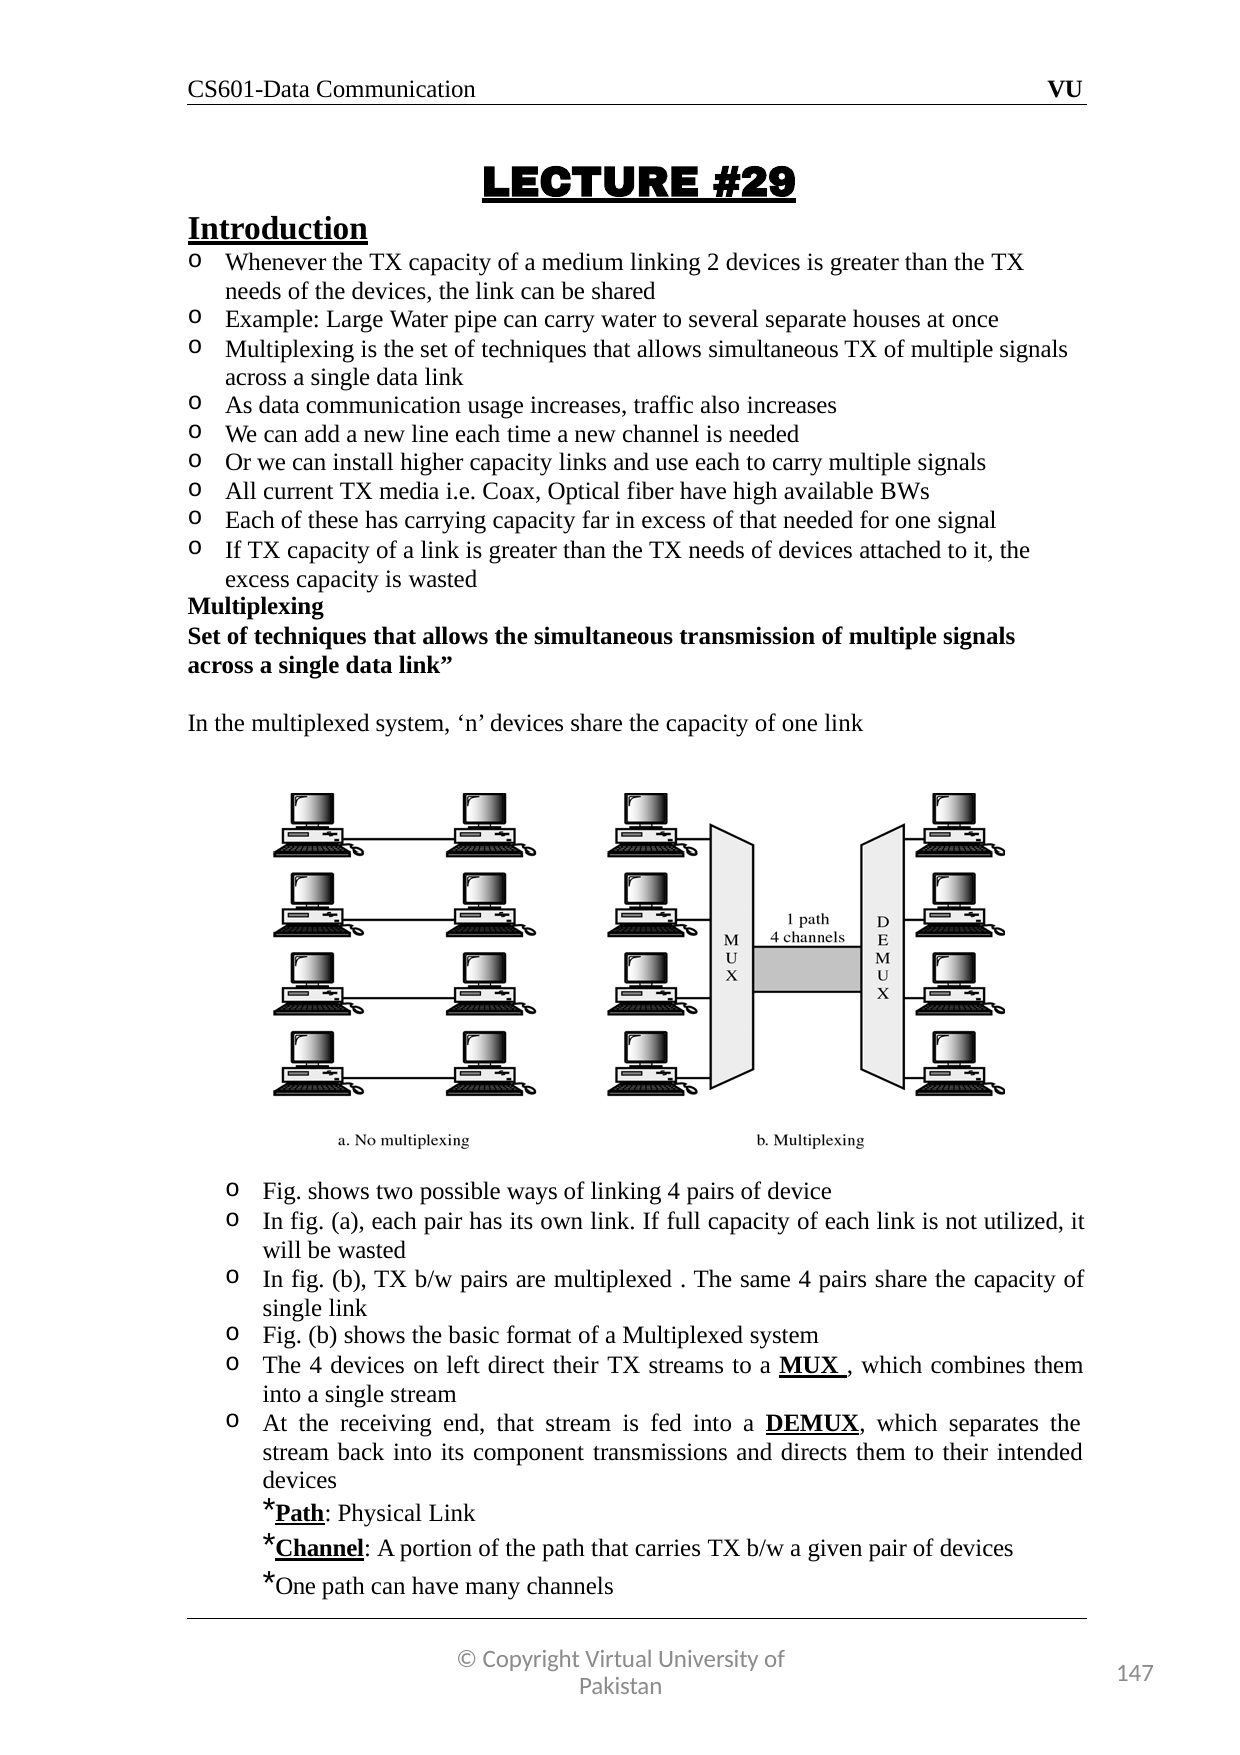

CS601-Data Communication
VU

LECTURE #29
Introduction
Whenever the TX capacity of a medium linking 2 devices is greater than the TX  needs of the devices, the link can be shared
Example: Large Water pipe can carry water to several separate houses at once
Multiplexing is the set of techniques that allows simultaneous TX of multiple signals  across a single data link
As data communication usage increases, traffic also increases
We can add a new line each time a new channel is needed
Or we can install higher capacity links and use each to carry multiple signals
All current TX media i.e. Coax, Optical fiber have high available BWs
Each of these has carrying capacity far in excess of that needed for one signal
If TX capacity of a link is greater than the TX needs of devices attached to it, the  excess capacity is wasted
Multiplexing
Set of techniques that allows the simultaneous transmission of multiple signals  across a single data link”

In the multiplexed system, ‘n’ devices share the capacity of one link

Fig. shows two possible ways of linking 4 pairs of device
In fig. (a), each pair has its own link. If full capacity of each link is not utilized, it  will be wasted
In fig. (b), TX b/w pairs are multiplexed . The same 4 pairs share the capacity of  single link
Fig. (b) shows the basic format of a Multiplexed system
The 4 devices on left direct their TX streams to a MUX , which combines them  into a single stream
At the receiving end, that stream is fed into a DEMUX, which separates the  stream back into its component transmissions and directs them to their intended  devices
*Path: Physical Link
*Channel: A portion of the path that carries TX b/w a given pair of devices
*One path can have many channels

© Copyright Virtual University of Pakistan
147